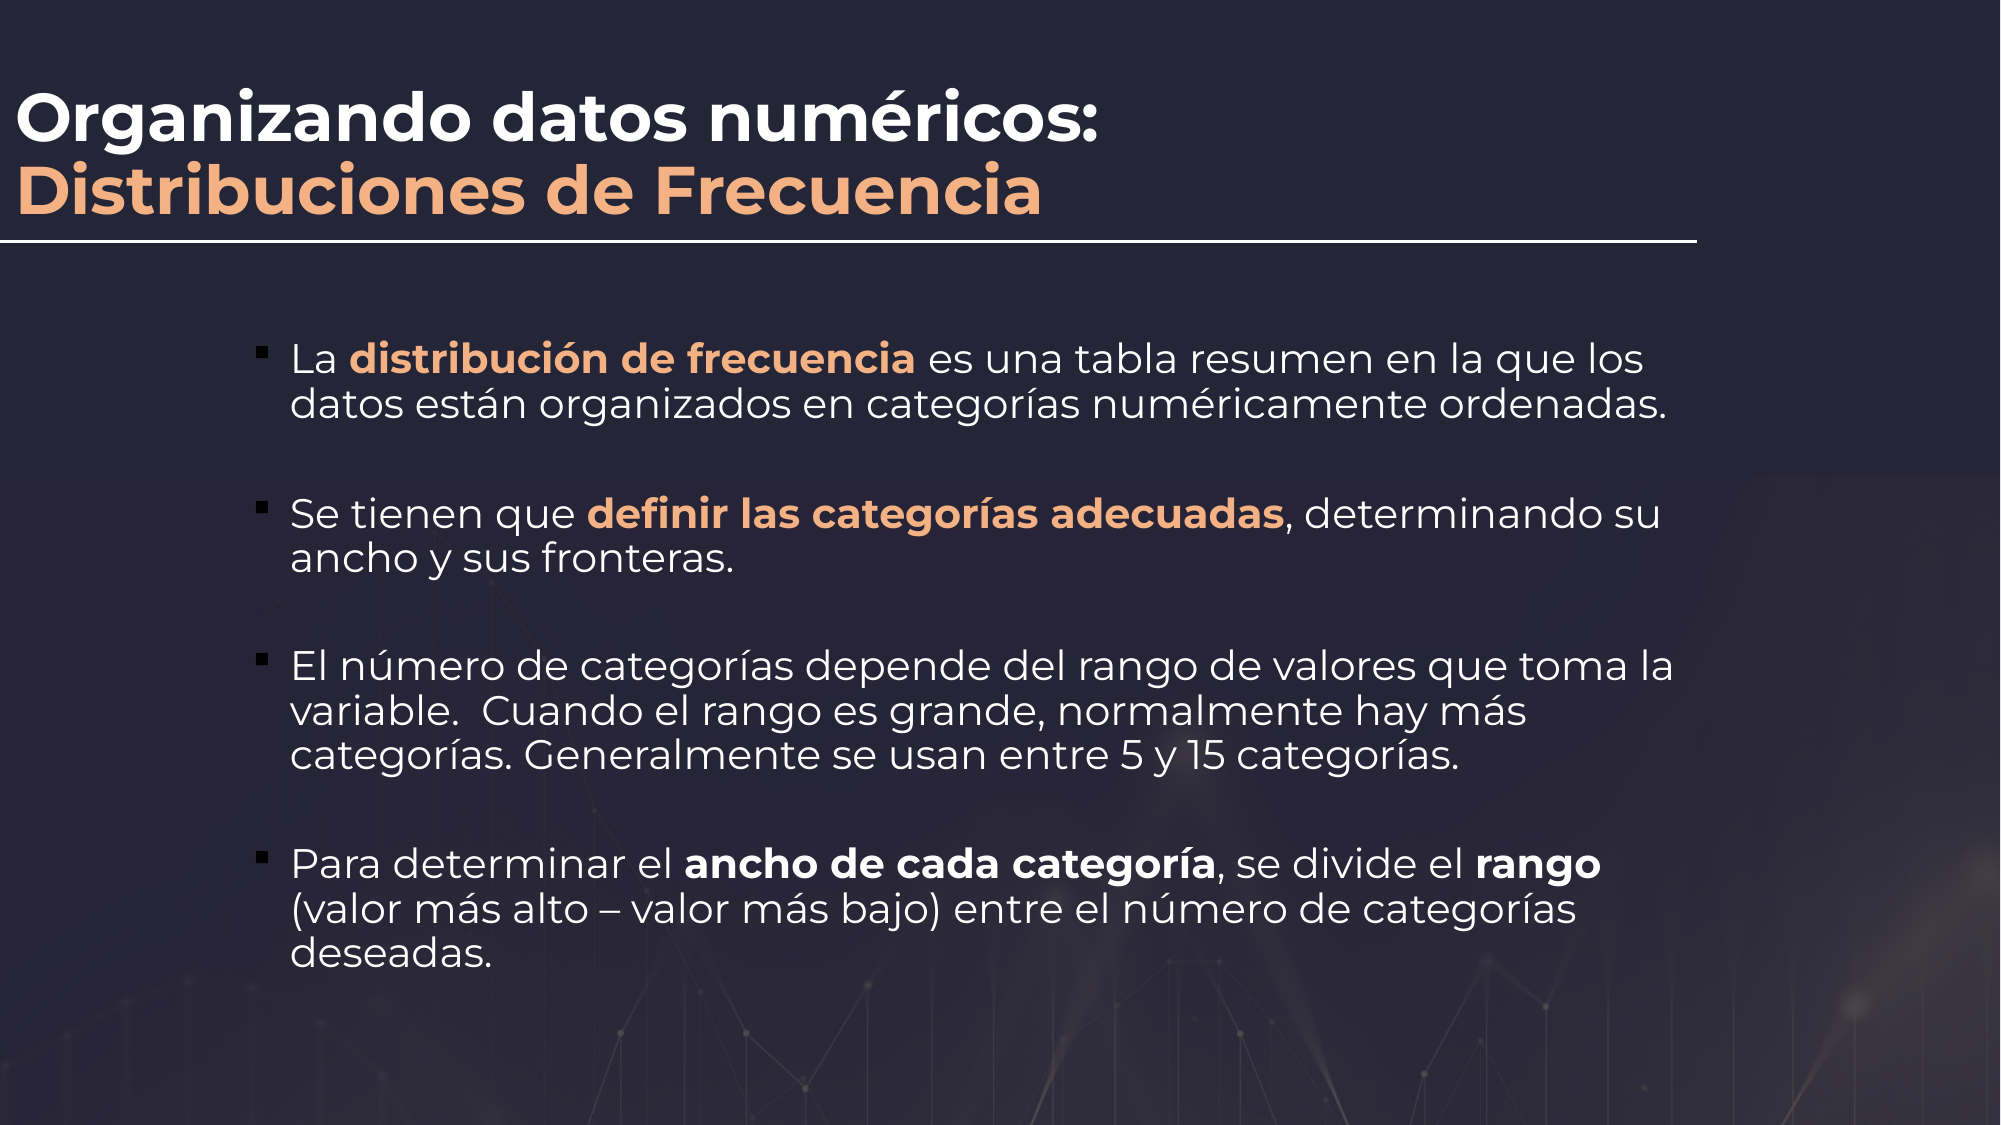

Organizando datos numéricos:
Distribuciones de Frecuencia
La distribución de frecuencia es una tabla resumen en la que los datos están organizados en categorías numéricamente ordenadas.

Se tienen que definir las categorías adecuadas, determinando su ancho y sus fronteras.

El número de categorías depende del rango de valores que toma la variable.  Cuando el rango es grande, normalmente hay más categorías. Generalmente se usan entre 5 y 15 categorías.

Para determinar el ancho de cada categoría, se divide el rango (valor más alto – valor más bajo) entre el número de categorías deseadas.